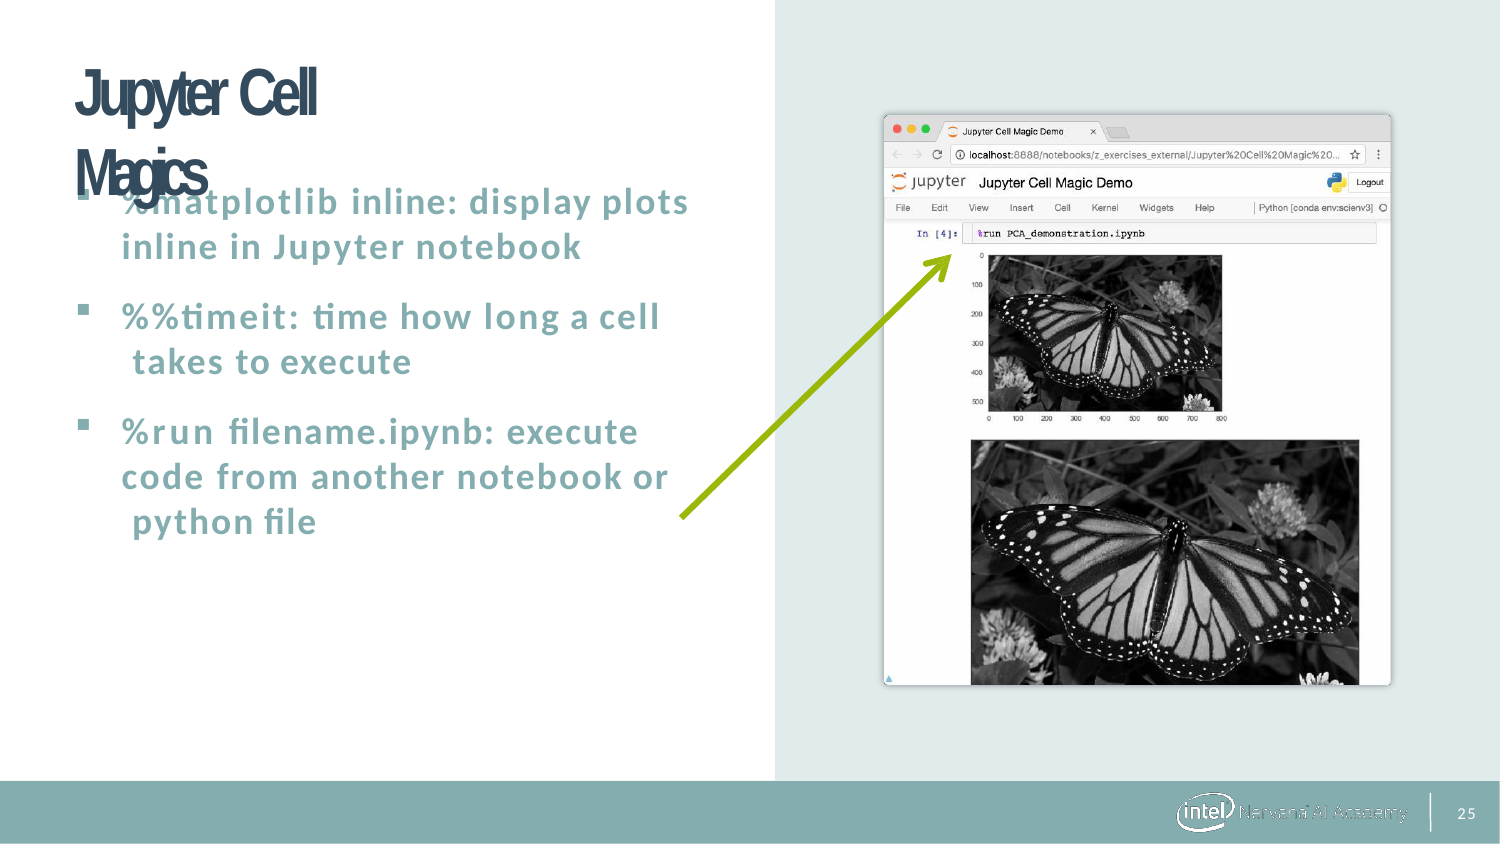

# Jupyter Cell Magics

%matplotlib inline: display plots
inline in Jupyter notebook
%%timeit: time how long a cell  takes to execute
%run filename.ipynb: execute  code from another notebook or  python file

25